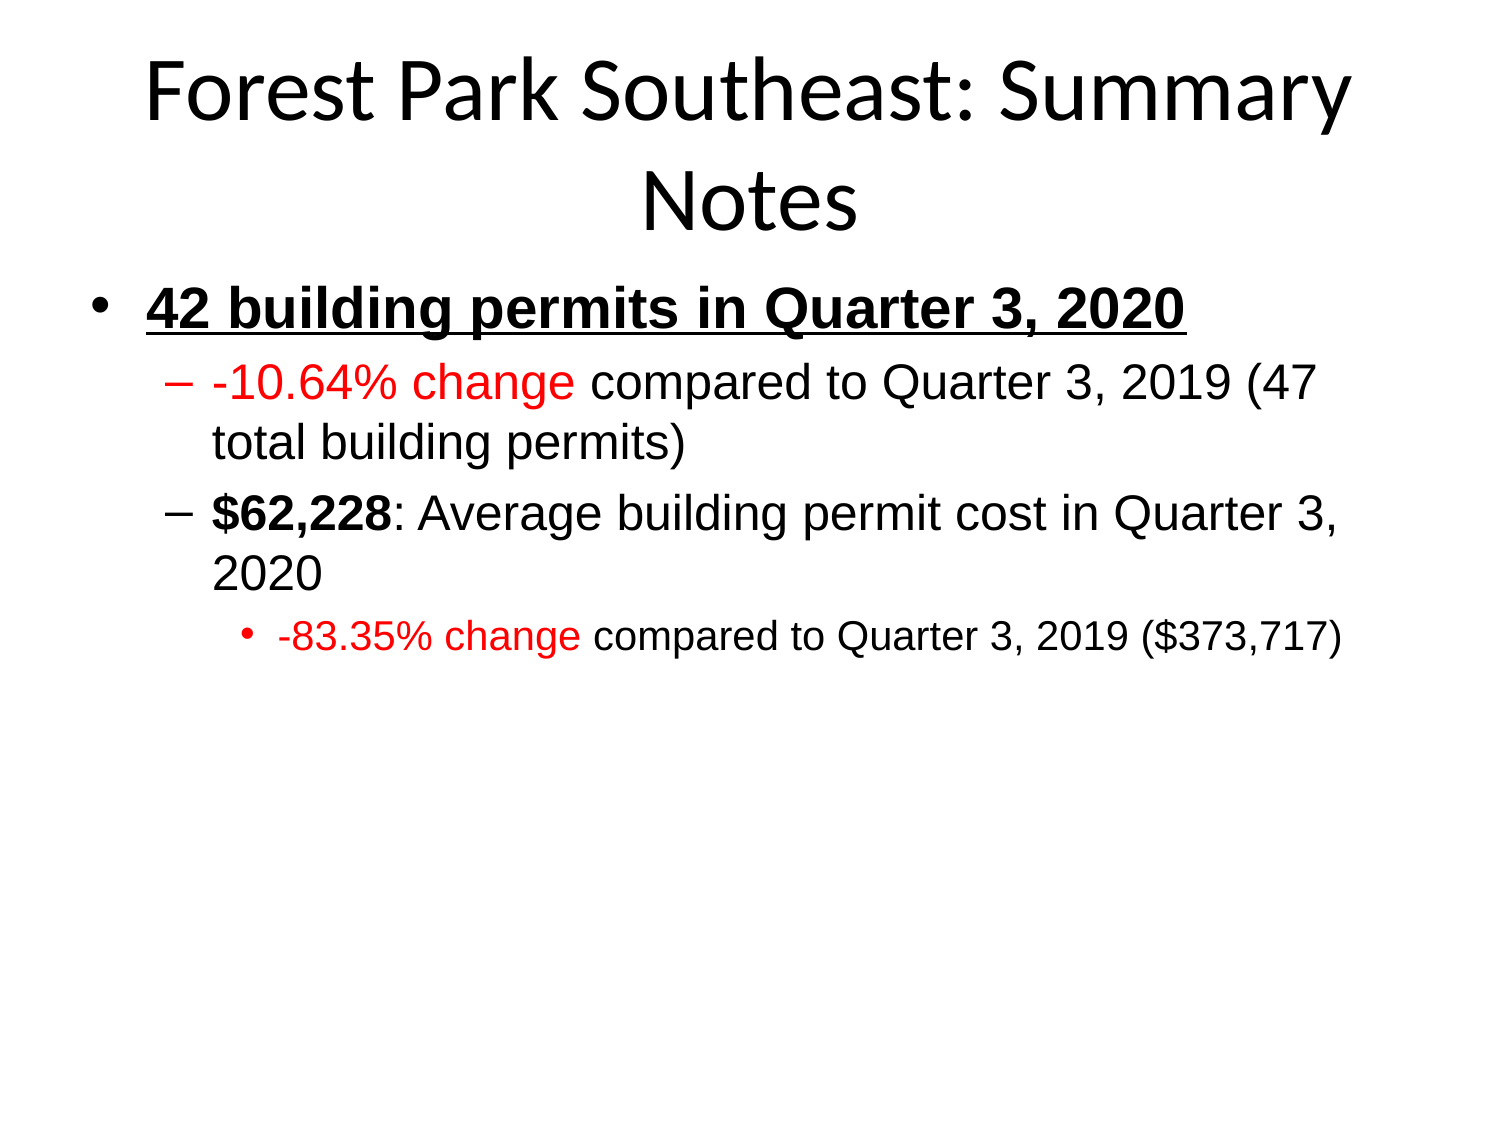

# Forest Park Southeast: Summary Notes
42 building permits in Quarter 3, 2020
-10.64% change compared to Quarter 3, 2019 (47 total building permits)
$62,228: Average building permit cost in Quarter 3, 2020
-83.35% change compared to Quarter 3, 2019 ($373,717)